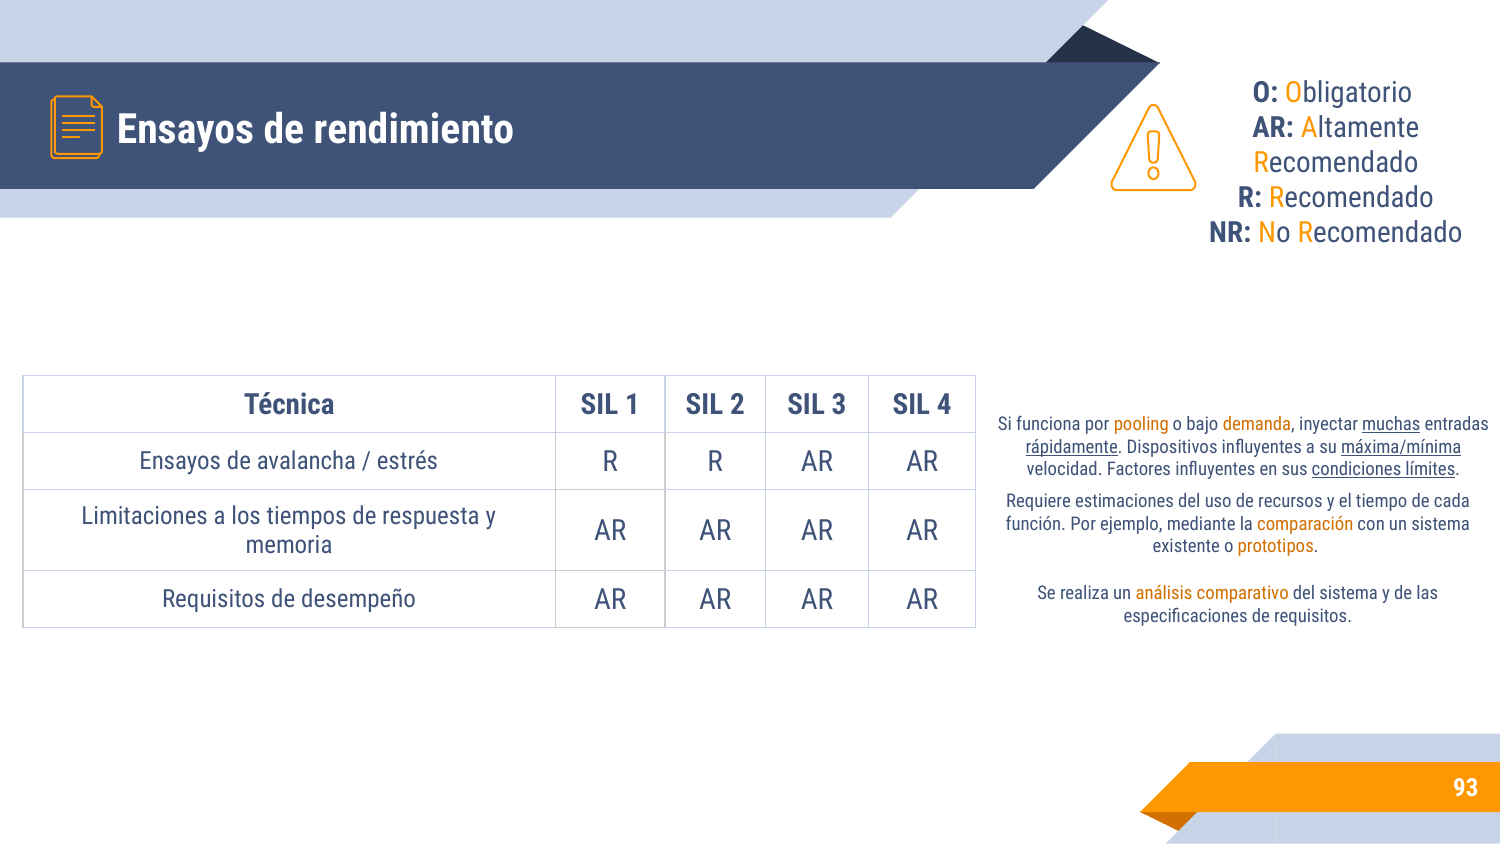

# Ensayos de rendimiento
O: Obligatorio
AR: Altamente Recomendado
R: Recomendado
NR: No Recomendado

| Técnica | SIL 1 | SIL 2 | SIL 3 | SIL 4 |
| --- | --- | --- | --- | --- |
| Ensayos de avalancha / estrés | R | R | AR | AR |
| Limitaciones a los tiempos de respuesta y memoria | AR | AR | AR | AR |
| Requisitos de desempeño | AR | AR | AR | AR |
Si funciona por pooling o bajo demanda, inyectar muchas entradas rápidamente. Dispositivos influyentes a su máxima/mínima velocidad. Factores influyentes en sus condiciones límites.
Requiere estimaciones del uso de recursos y el tiempo de cada función. Por ejemplo, mediante la comparación con un sistema existente o prototipos.
Se realiza un análisis comparativo del sistema y de las especificaciones de requisitos.
93